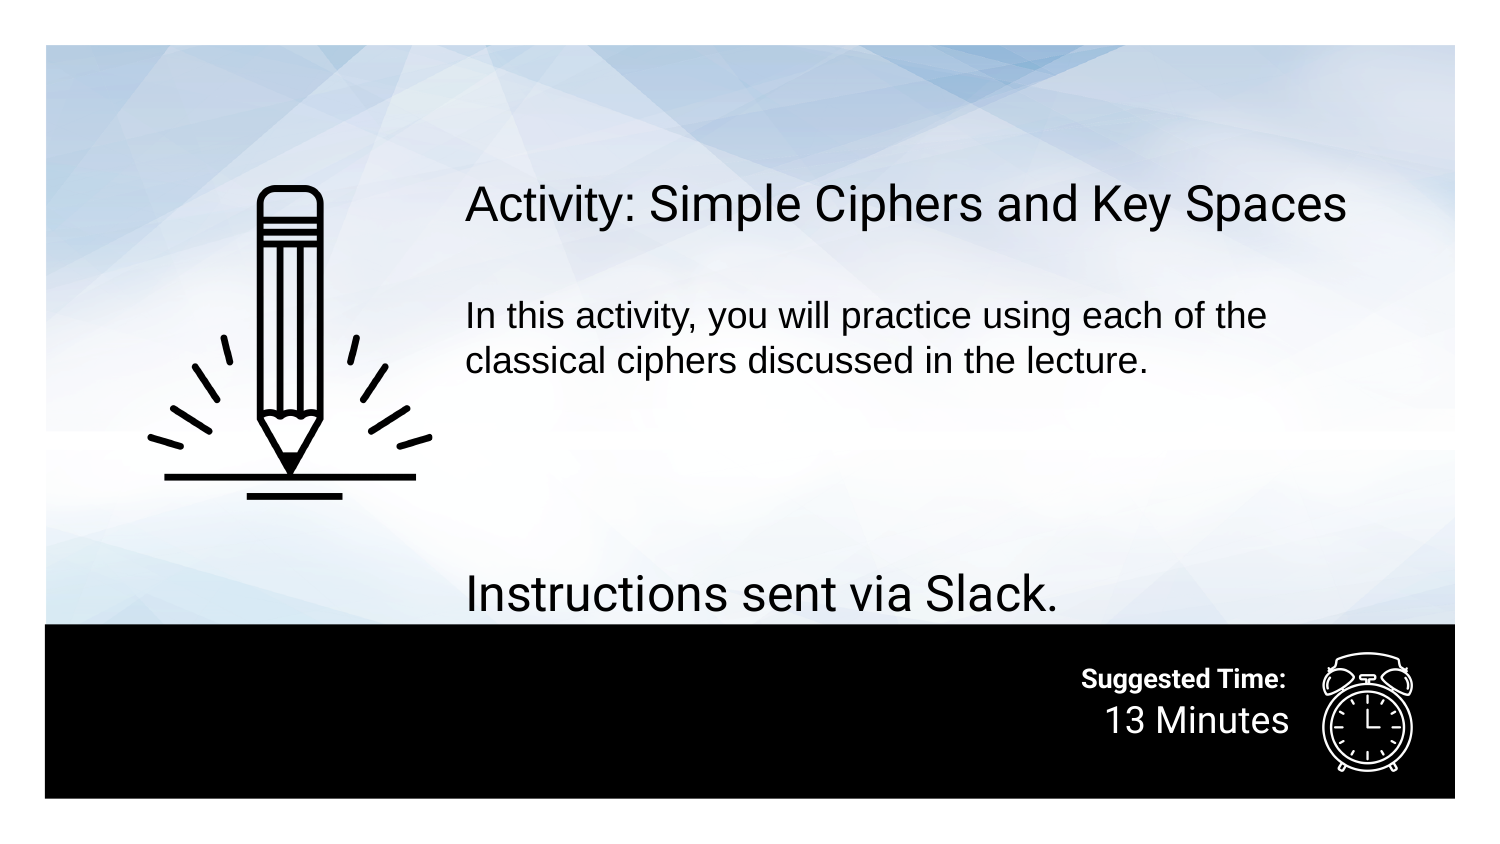

Activity: Simple Ciphers and Key Spaces

In this activity, you will practice using each of the classical ciphers discussed in the lecture.

Instructions sent via Slack.
# 13 Minutes